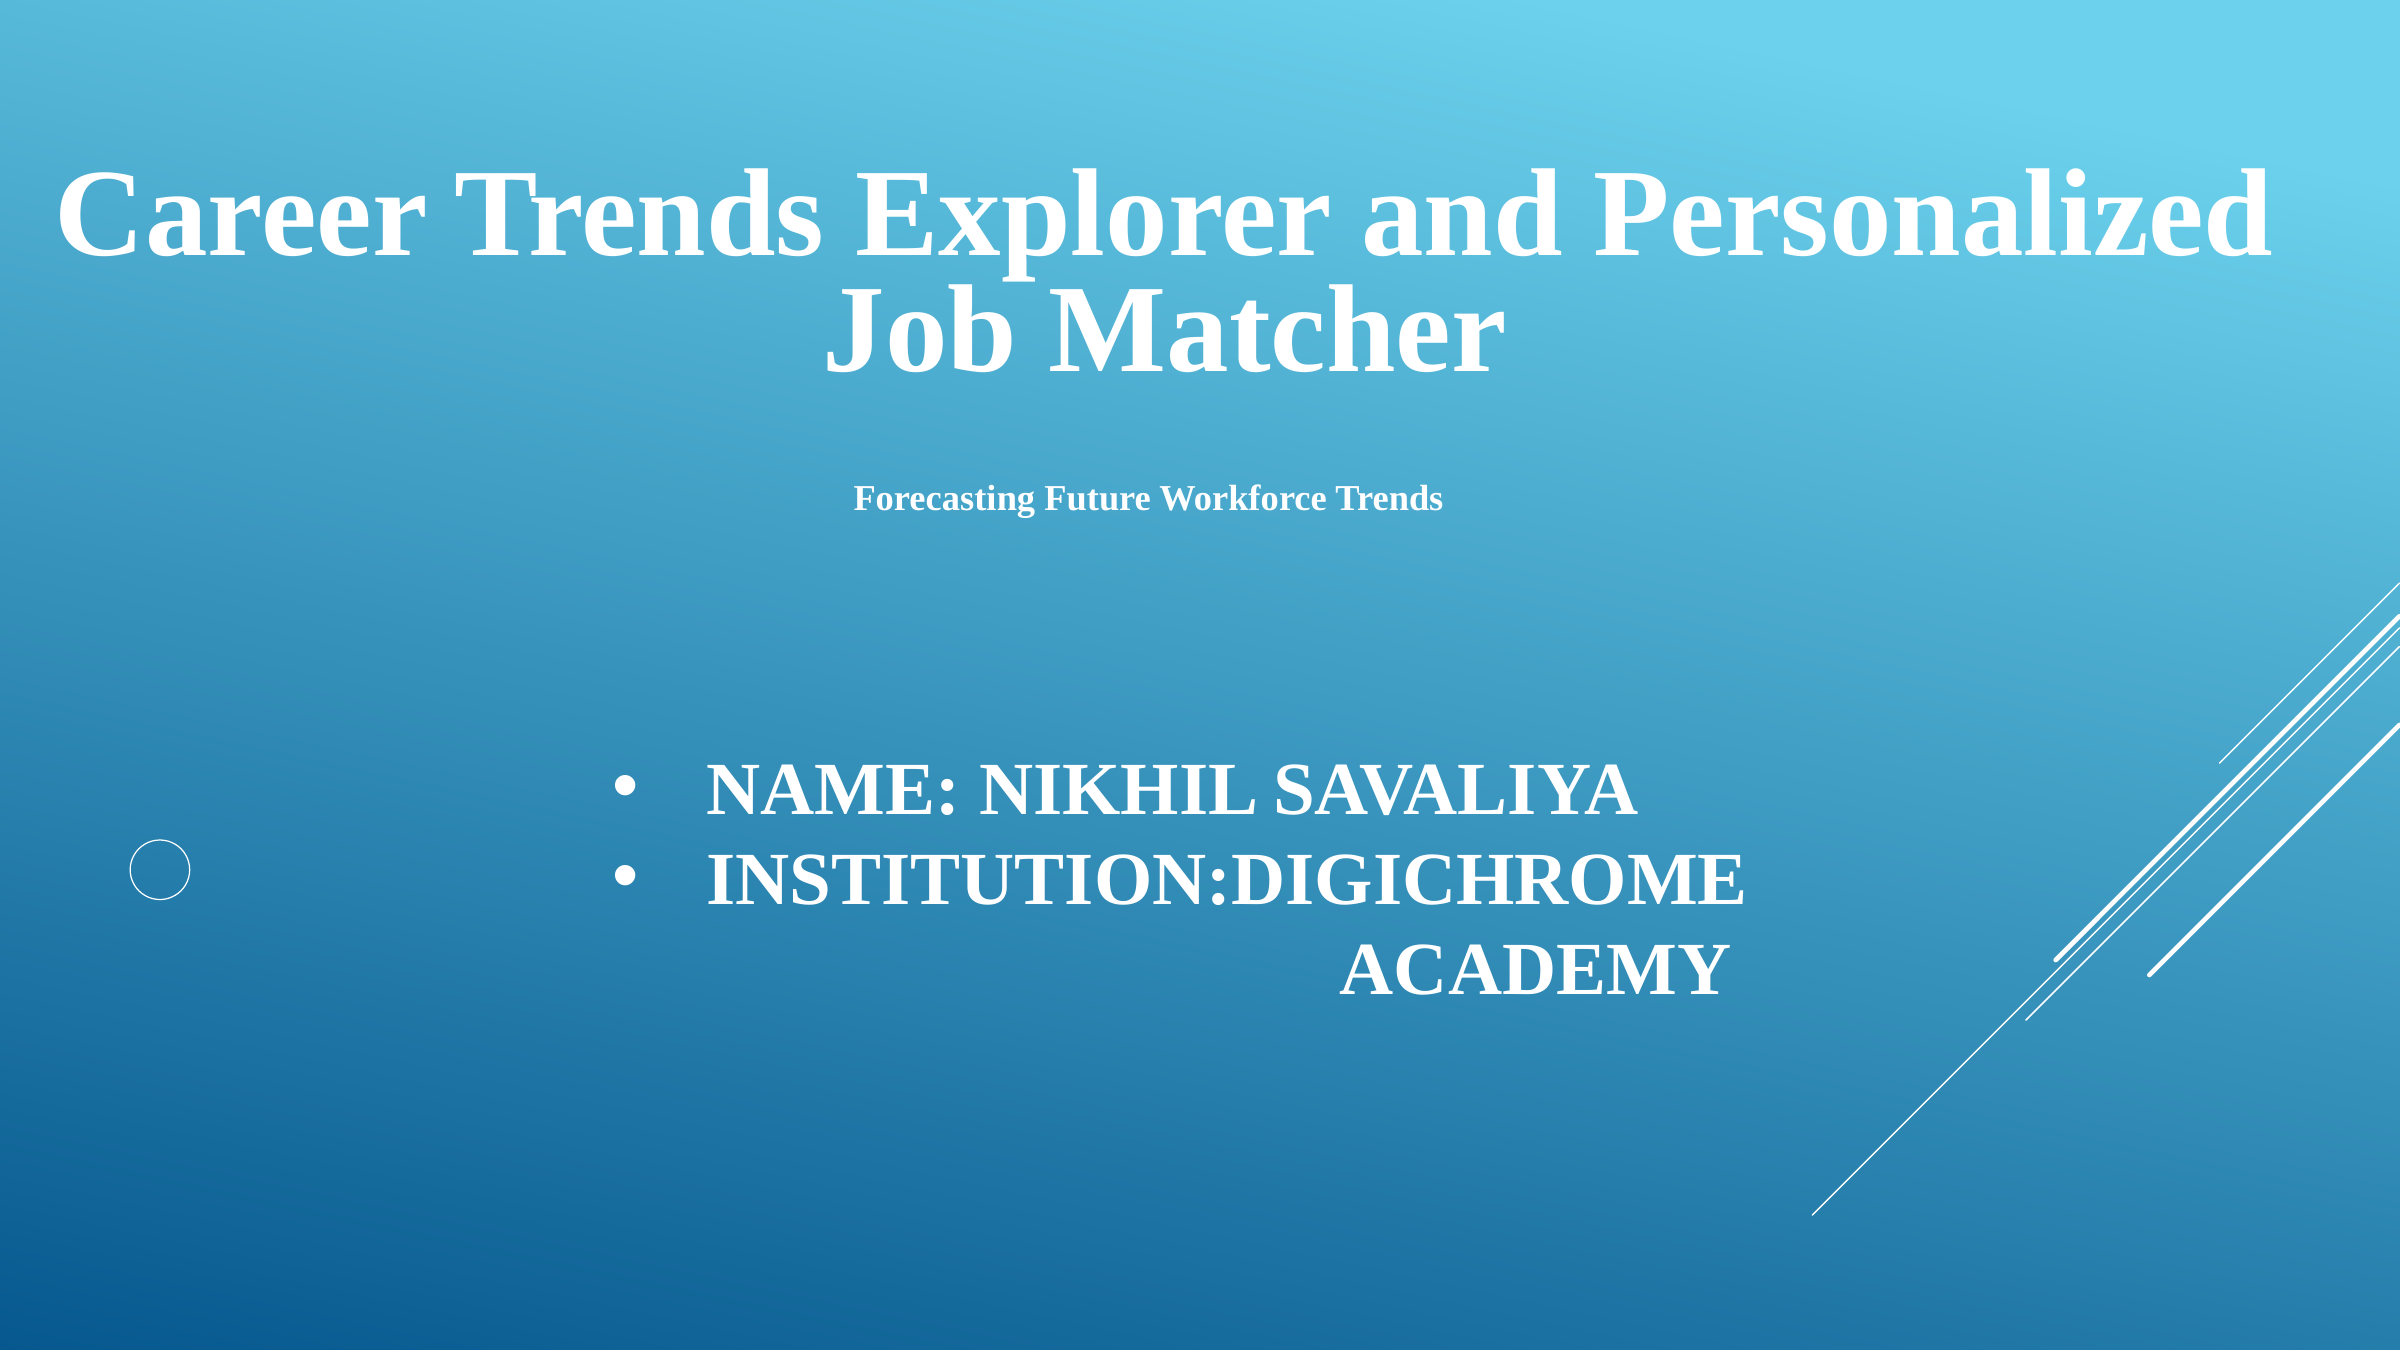

Career Trends Explorer and Personalized Job Matcher
Forecasting Future Workforce Trends
NAME: NIKHIL SAVALIYA
INSTITUTION:DIGICHROME 						  ACADEMY